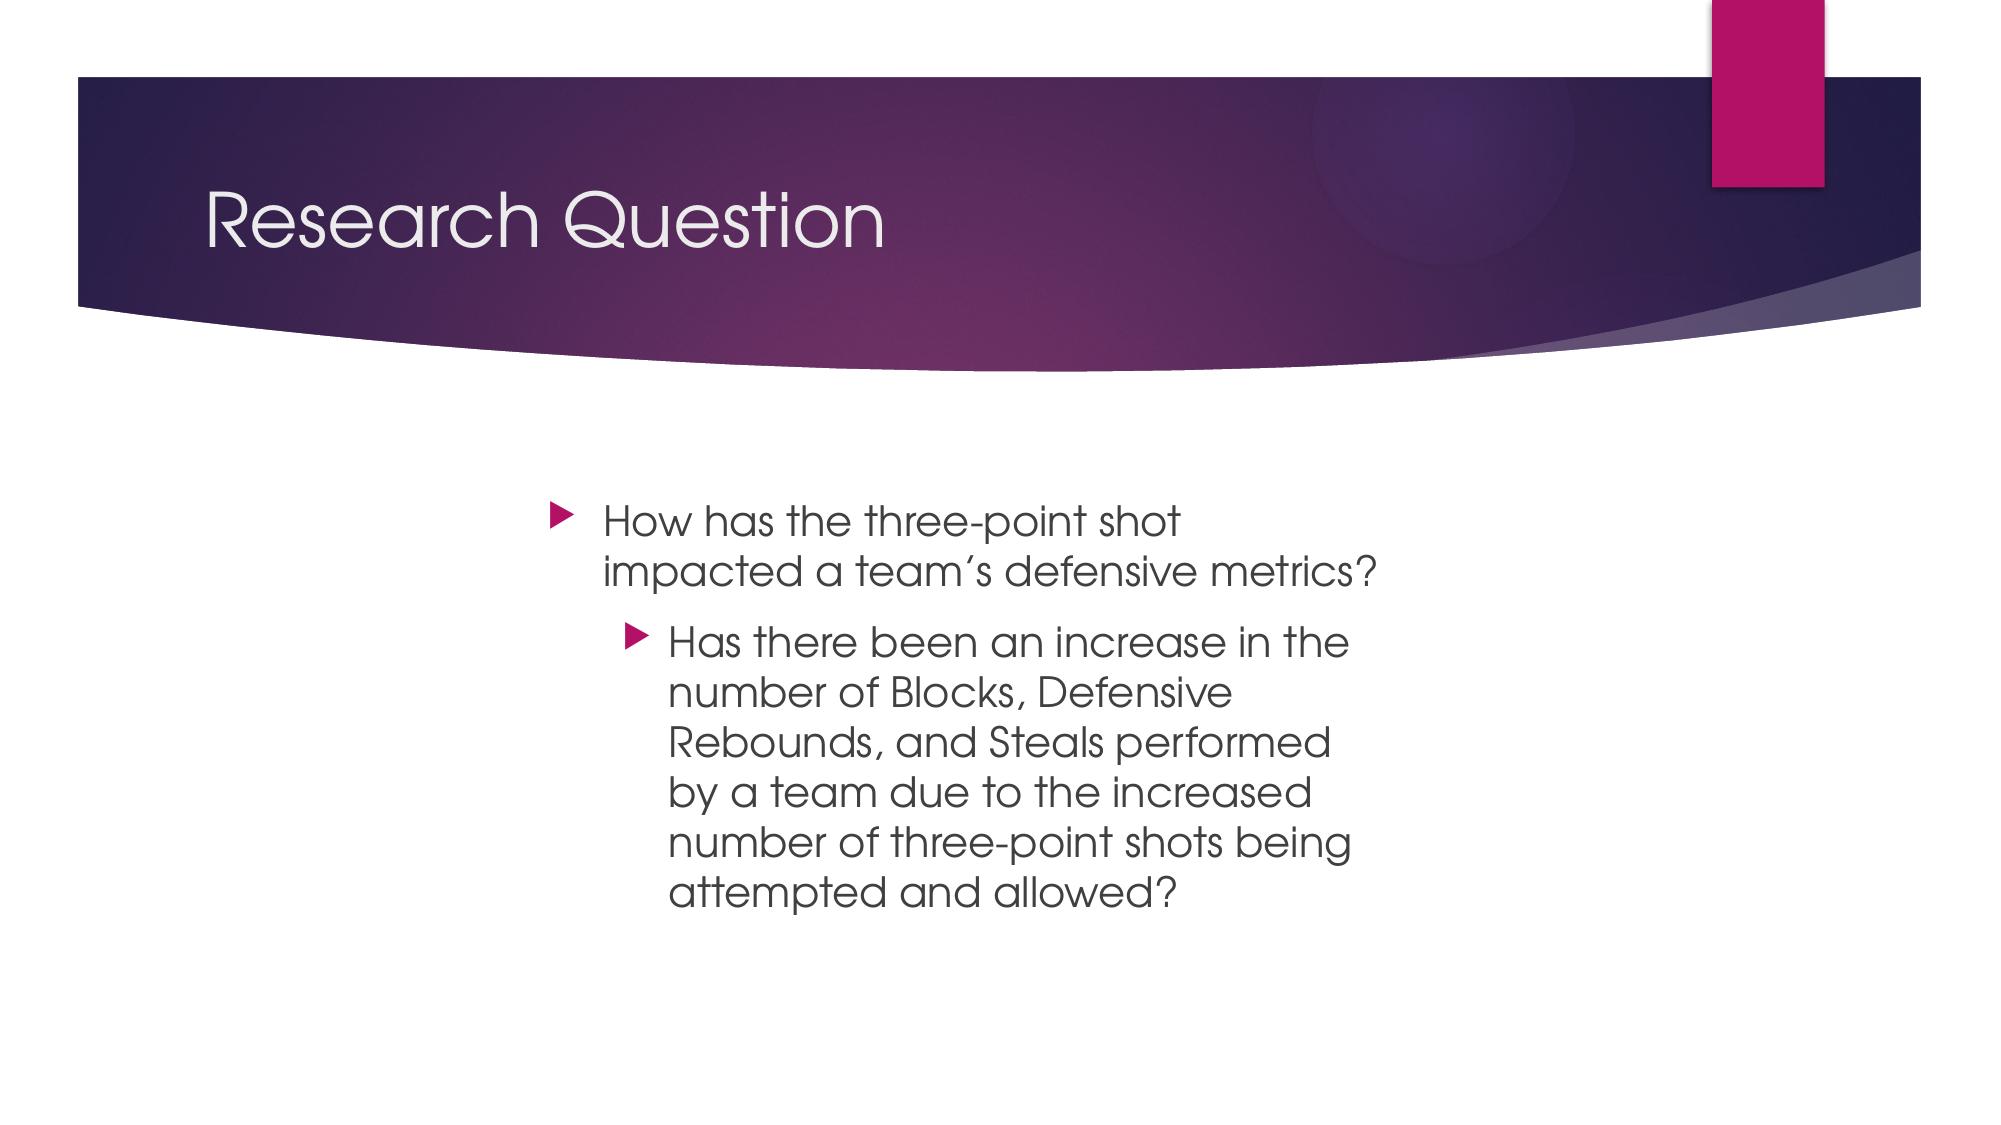

# Research Question
How has the three-point shot impacted a team’s defensive metrics?
Has there been an increase in the number of Blocks, Defensive Rebounds, and Steals performed by a team due to the increased number of three-point shots being attempted and allowed?